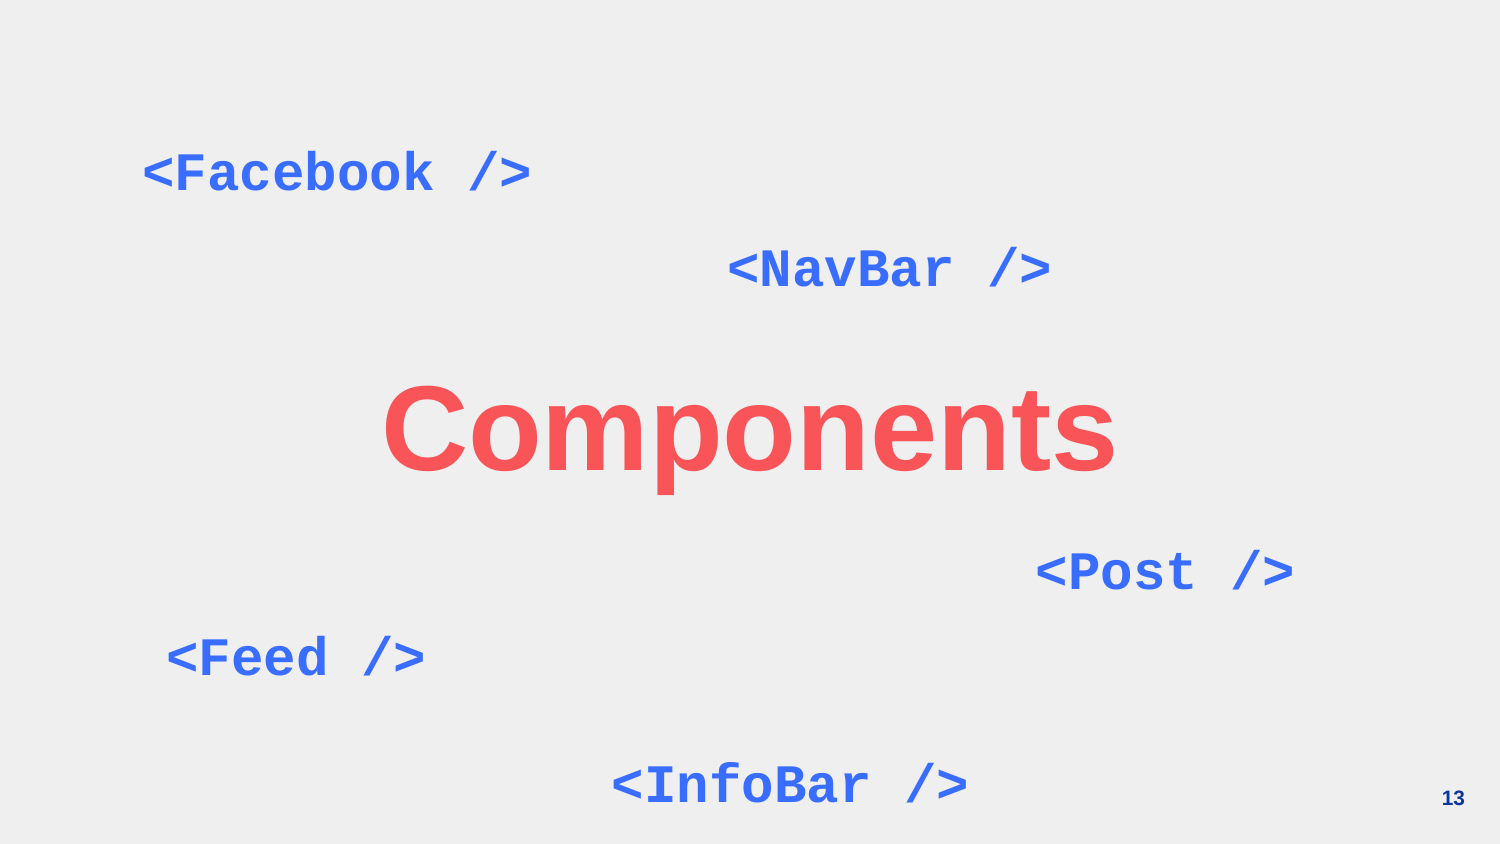

<Facebook />
<NavBar />
# Components
<Post />
<Feed />
<InfoBar />
13